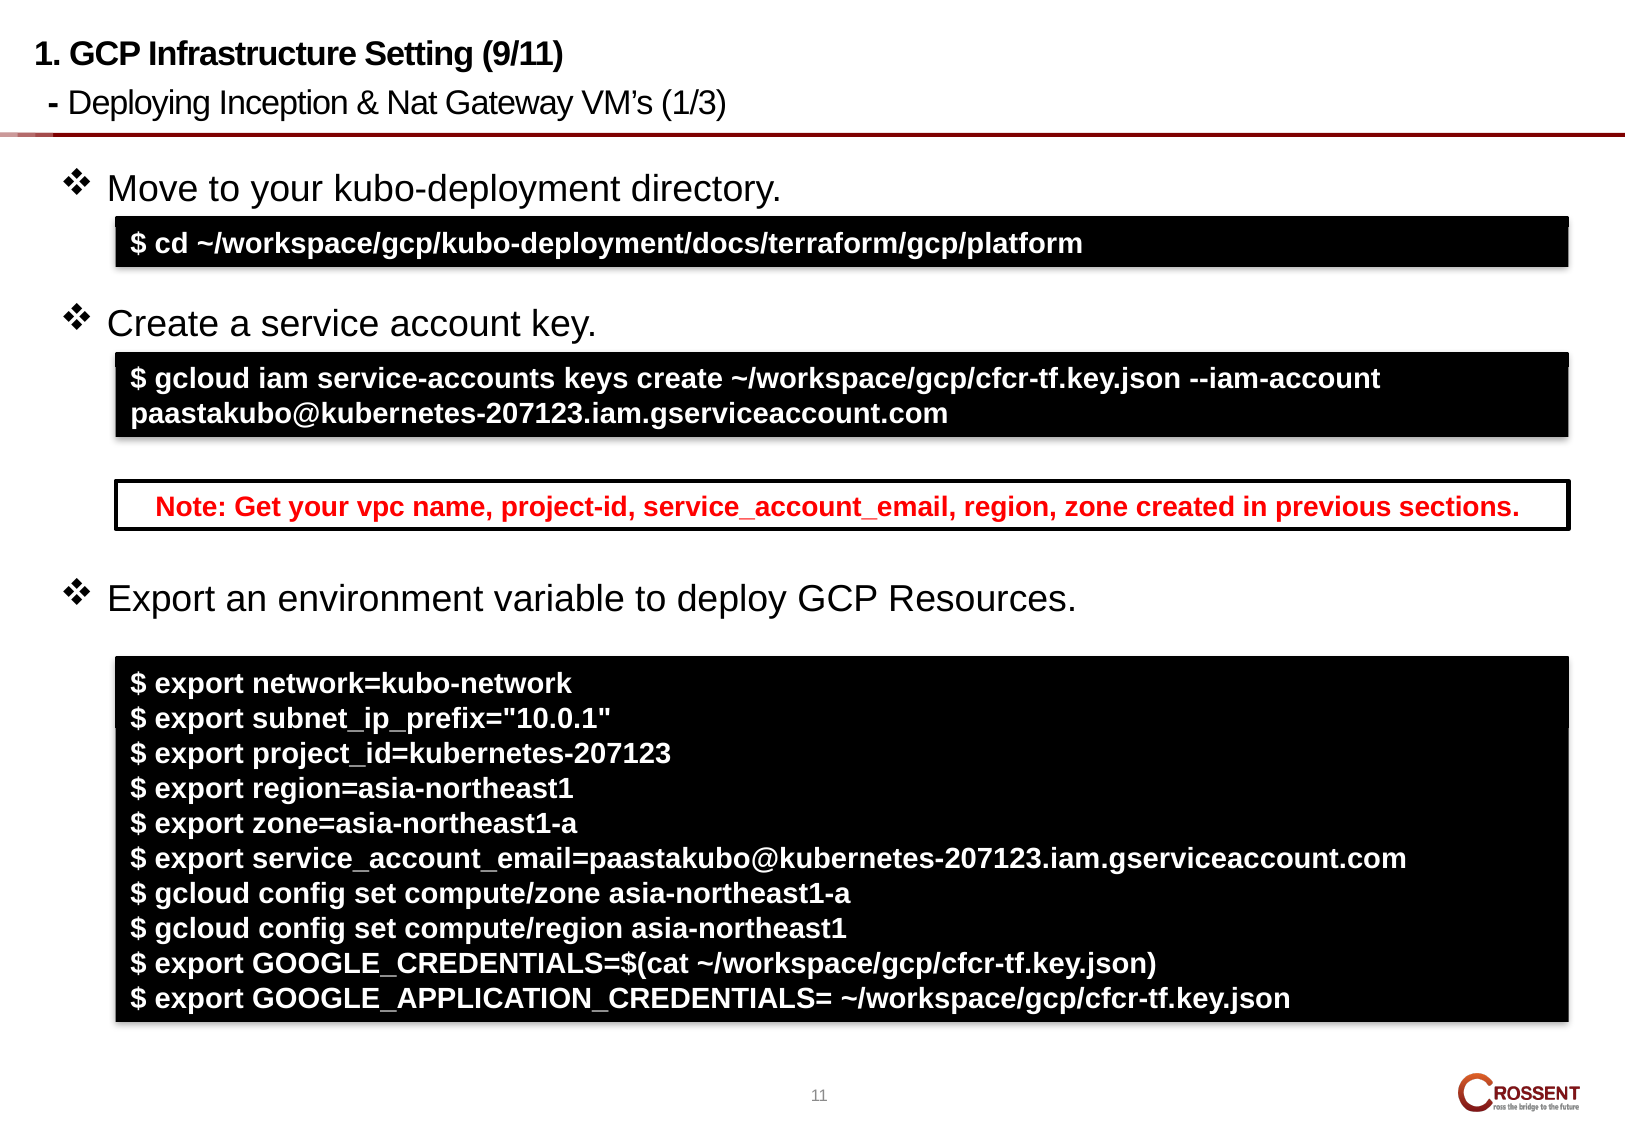

# 1. GCP Infrastructure Setting (9/11) - Deploying Inception & Nat Gateway VM’s (1/3)
Move to your kubo-deployment directory.
$ cd ~/workspace/gcp/kubo-deployment/docs/terraform/gcp/platform
Create a service account key.
$ gcloud iam service-accounts keys create ~/workspace/gcp/cfcr-tf.key.json --iam-account paastakubo@kubernetes-207123.iam.gserviceaccount.com
Note: Get your vpc name, project-id, service_account_email, region, zone created in previous sections.
Export an environment variable to deploy GCP Resources.
$ export network=kubo-network
$ export subnet_ip_prefix="10.0.1"
$ export project_id=kubernetes-207123
$ export region=asia-northeast1
$ export zone=asia-northeast1-a
$ export service_account_email=paastakubo@kubernetes-207123.iam.gserviceaccount.com
$ gcloud config set compute/zone asia-northeast1-a
$ gcloud config set compute/region asia-northeast1
$ export GOOGLE_CREDENTIALS=$(cat ~/workspace/gcp/cfcr-tf.key.json)
$ export GOOGLE_APPLICATION_CREDENTIALS= ~/workspace/gcp/cfcr-tf.key.json